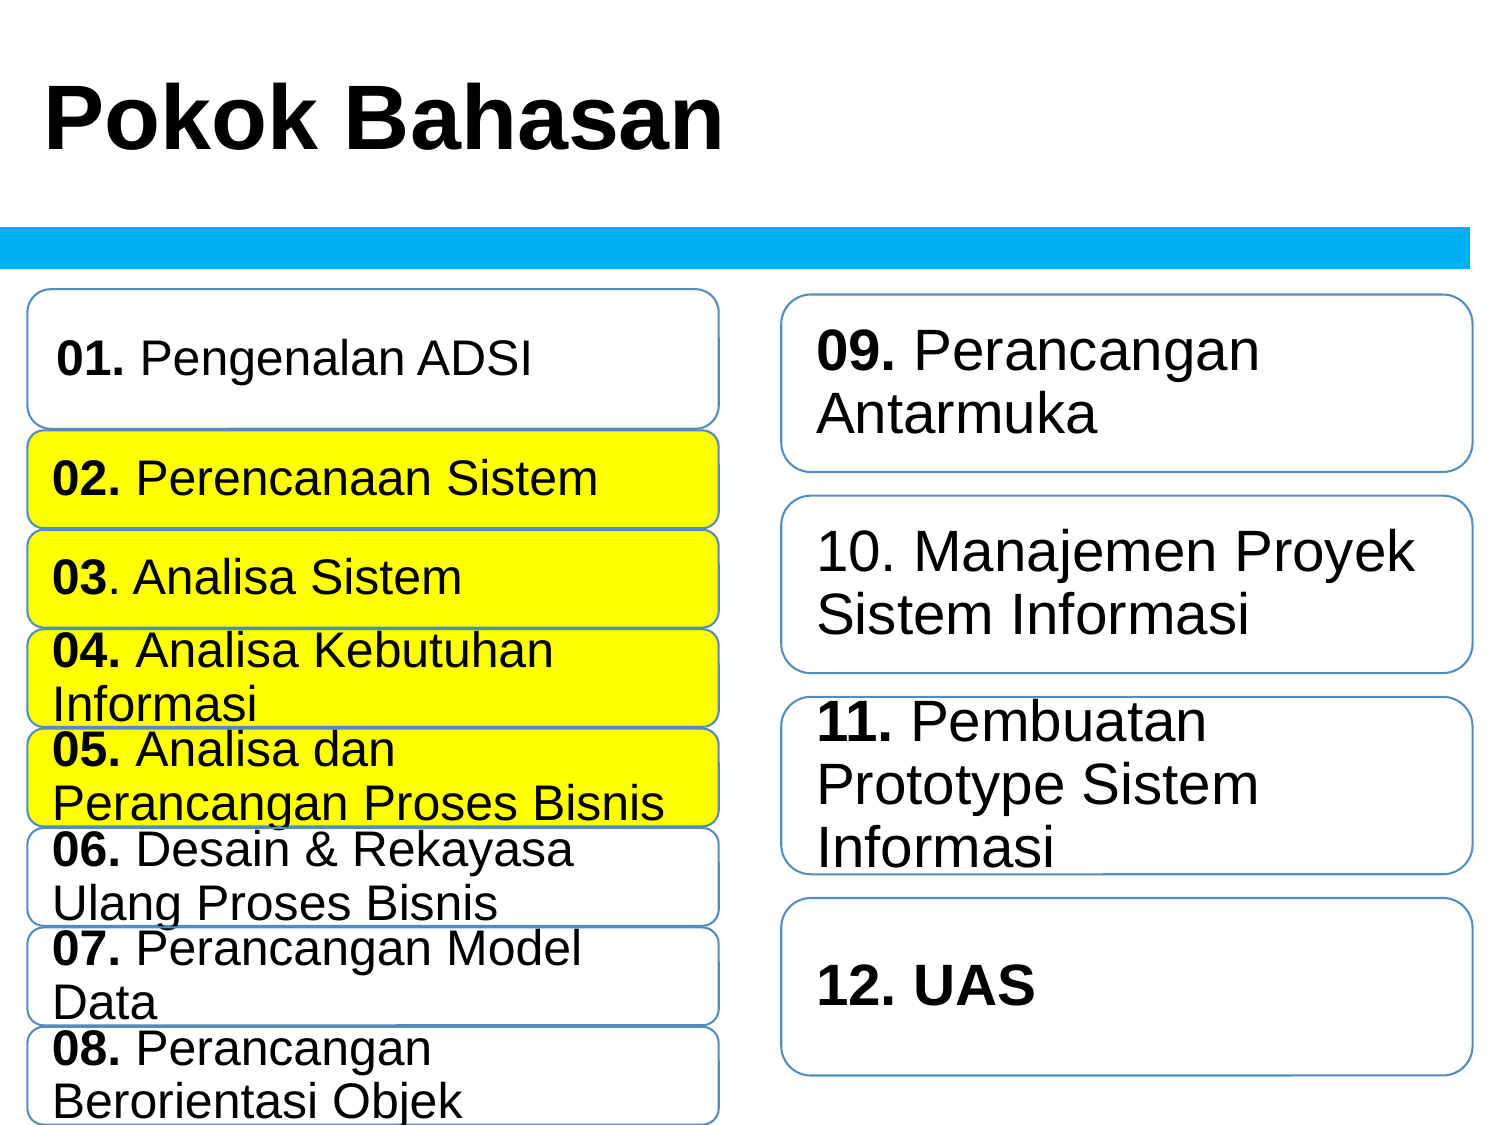

# Pokok Bahasan
01. Pengenalan ADSI
02. Perencanaan Sistem
03. Analisa Sistem
04. Analisa Kebutuhan Informasi
05. Analisa dan Perancangan Proses Bisnis
06. Desain & Rekayasa Ulang Proses Bisnis
07. Perancangan Model Data
08. Perancangan Berorientasi Objek
09. Perancangan Antarmuka
10. Manajemen Proyek Sistem Informasi
11. Pembuatan Prototype Sistem Informasi
12. UAS